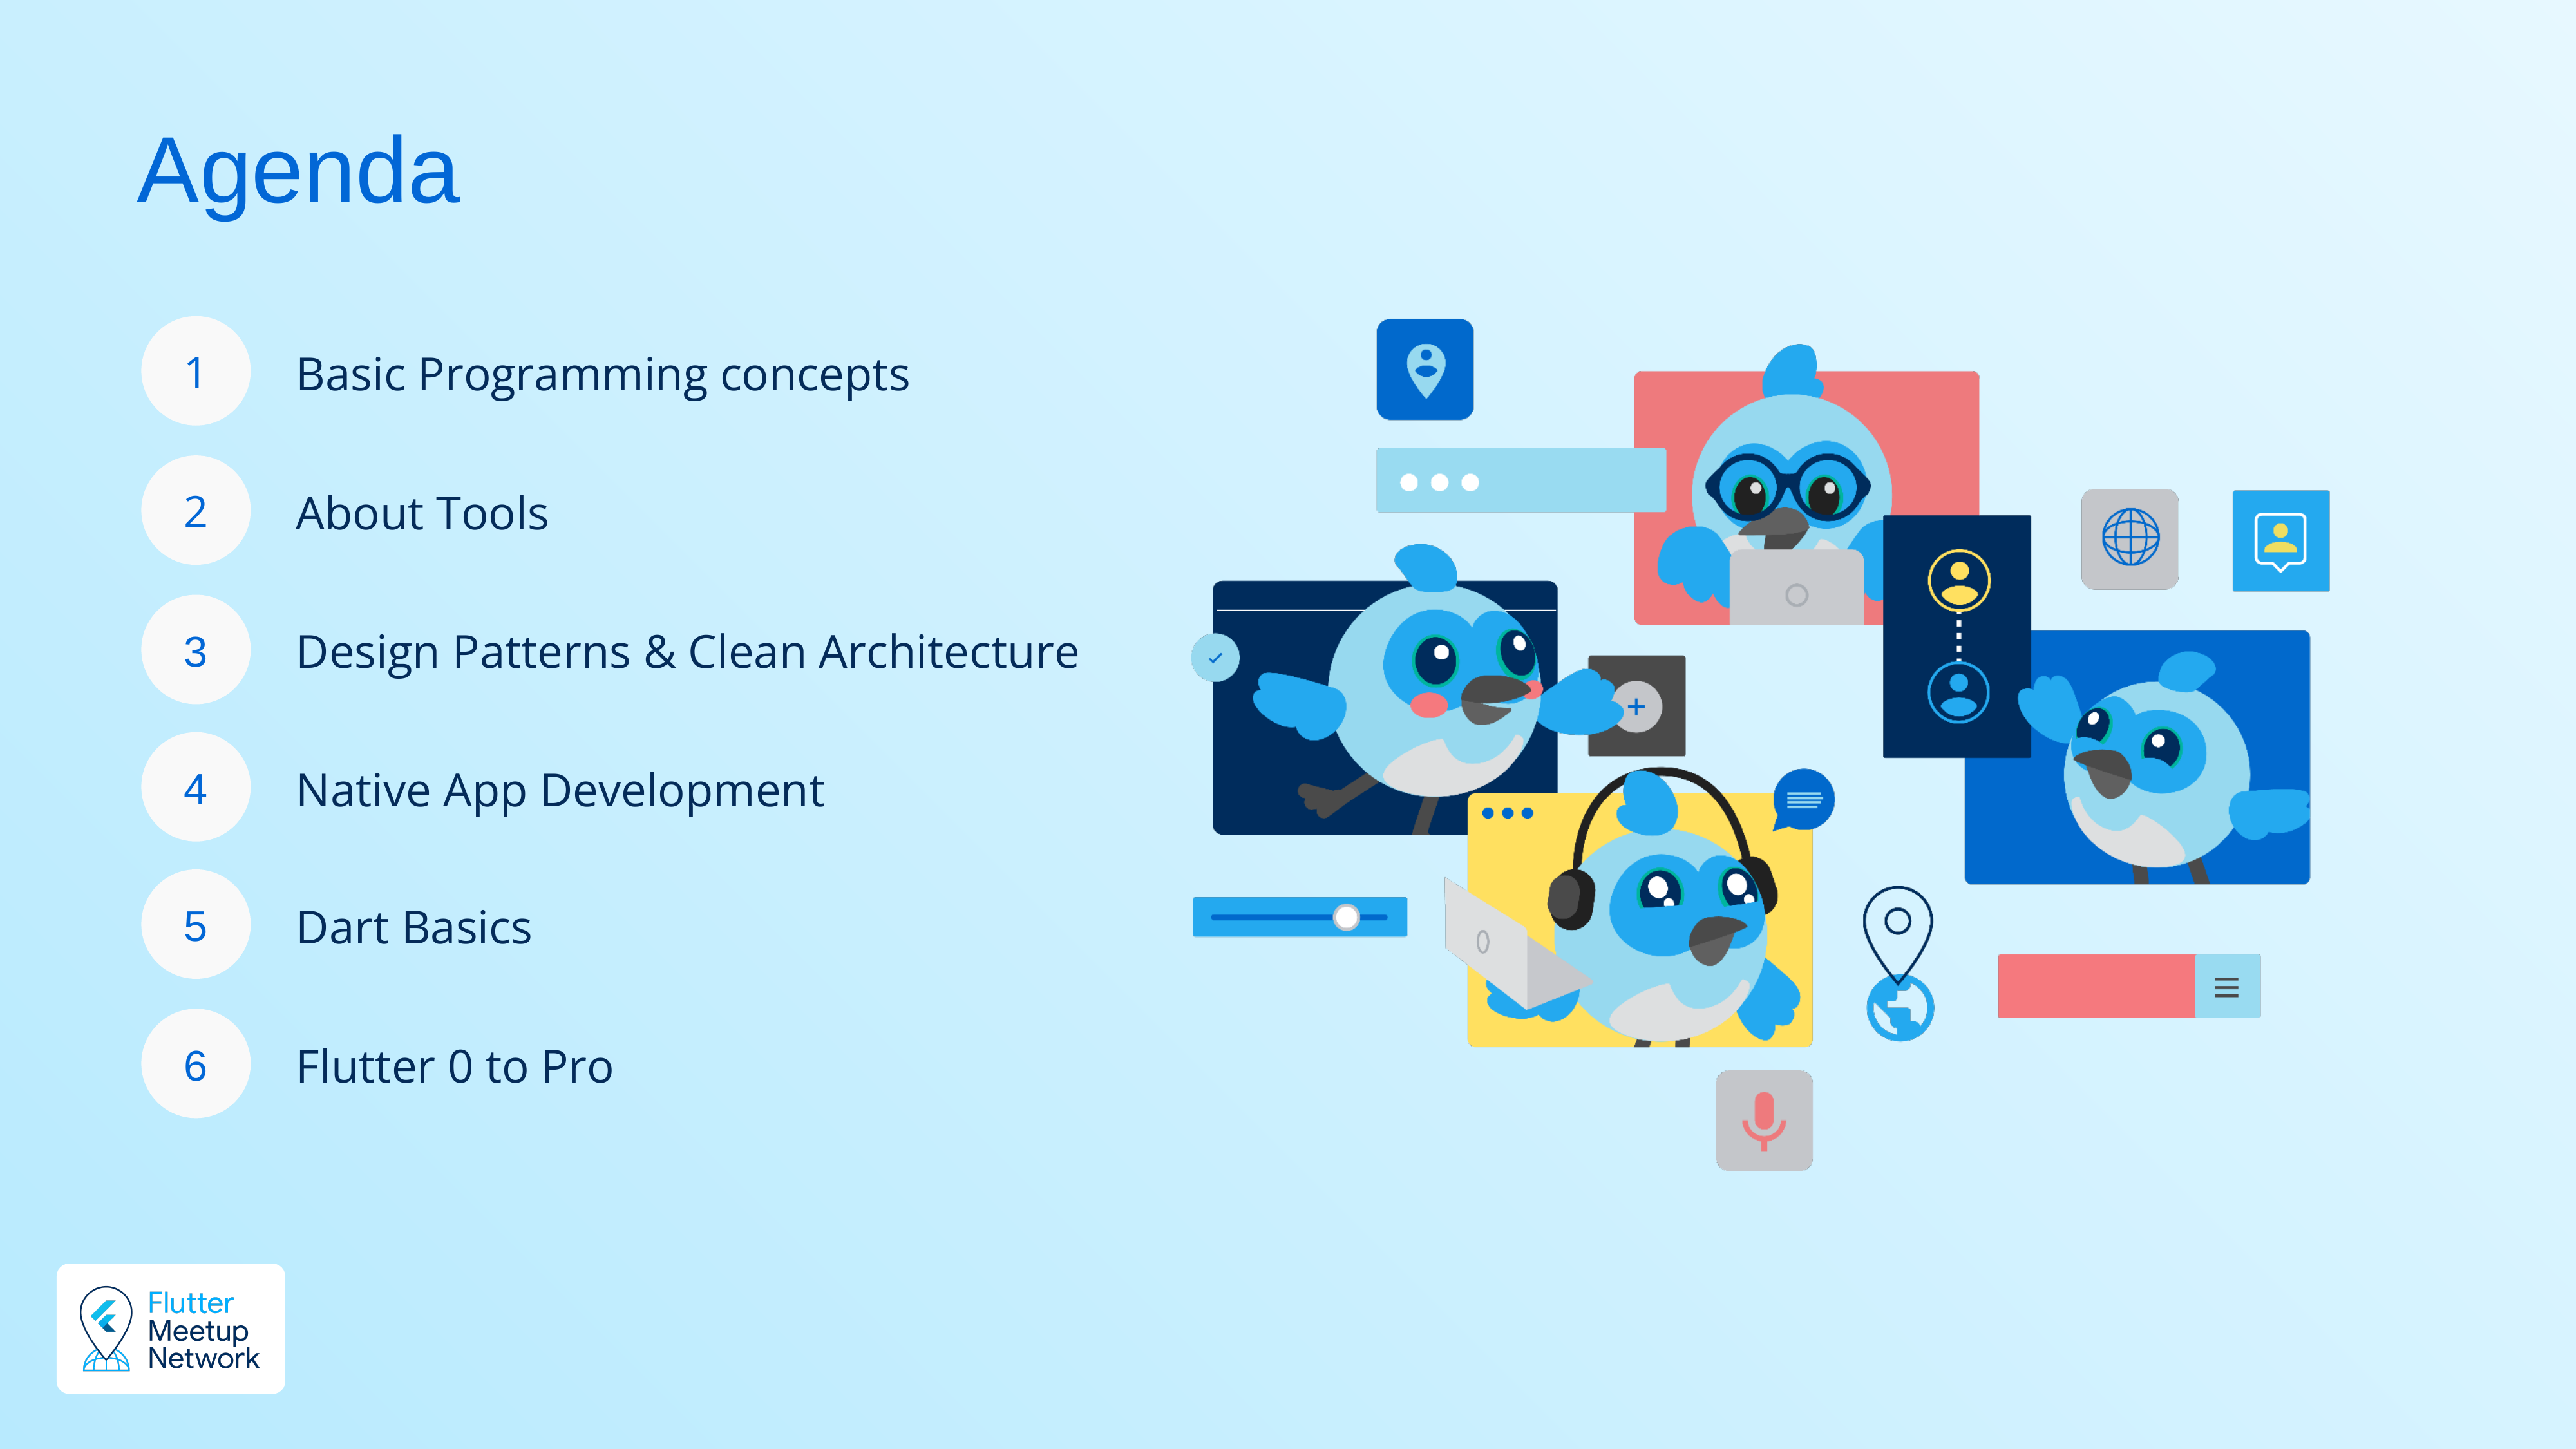

Agenda
1
Basic Programming concepts
2
About Tools
3
Design Patterns & Clean Architecture
4
Native App Development
5
Dart Basics
6
Flutter 0 to Pro